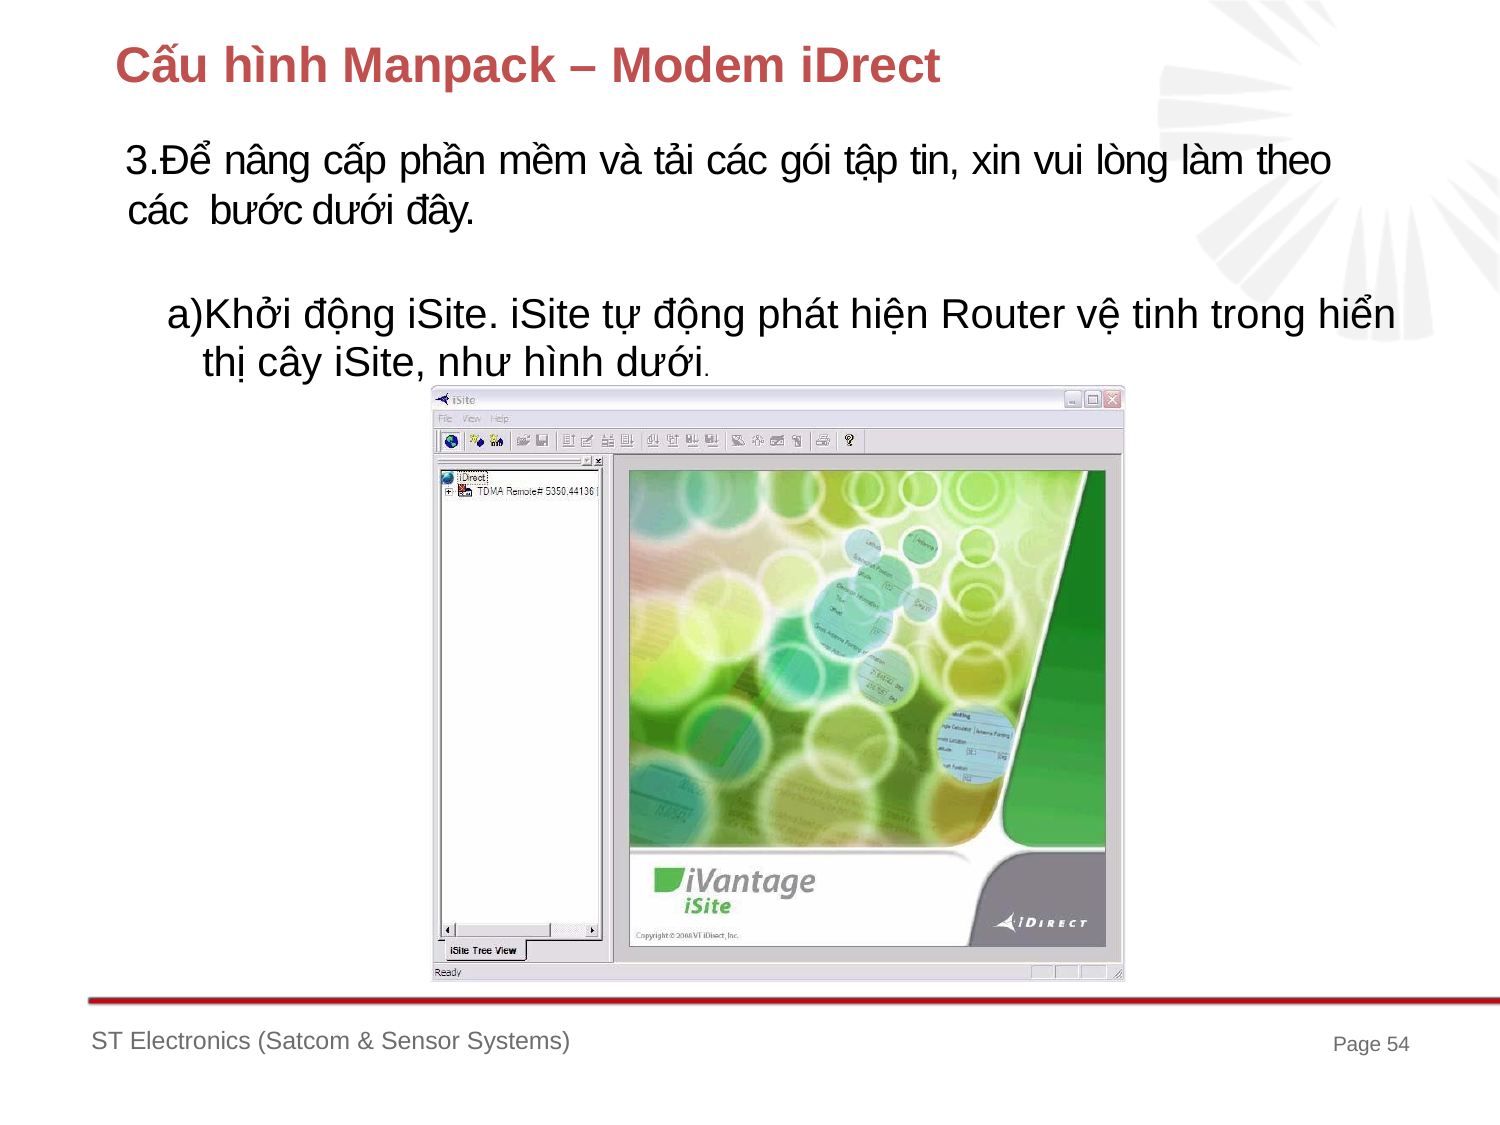

# Cấu hình Manpack – Modem iDrect
Để nâng cấp phần mềm và tải các gói tập tin, xin vui lòng làm theo các  bước dưới đây.

Khởi động iSite. iSite tự động phát hiện Router vệ tinh trong hiển  thị cây iSite, như hình dưới.

ST Electronics (Satcom & Sensor Systems)
Page 54